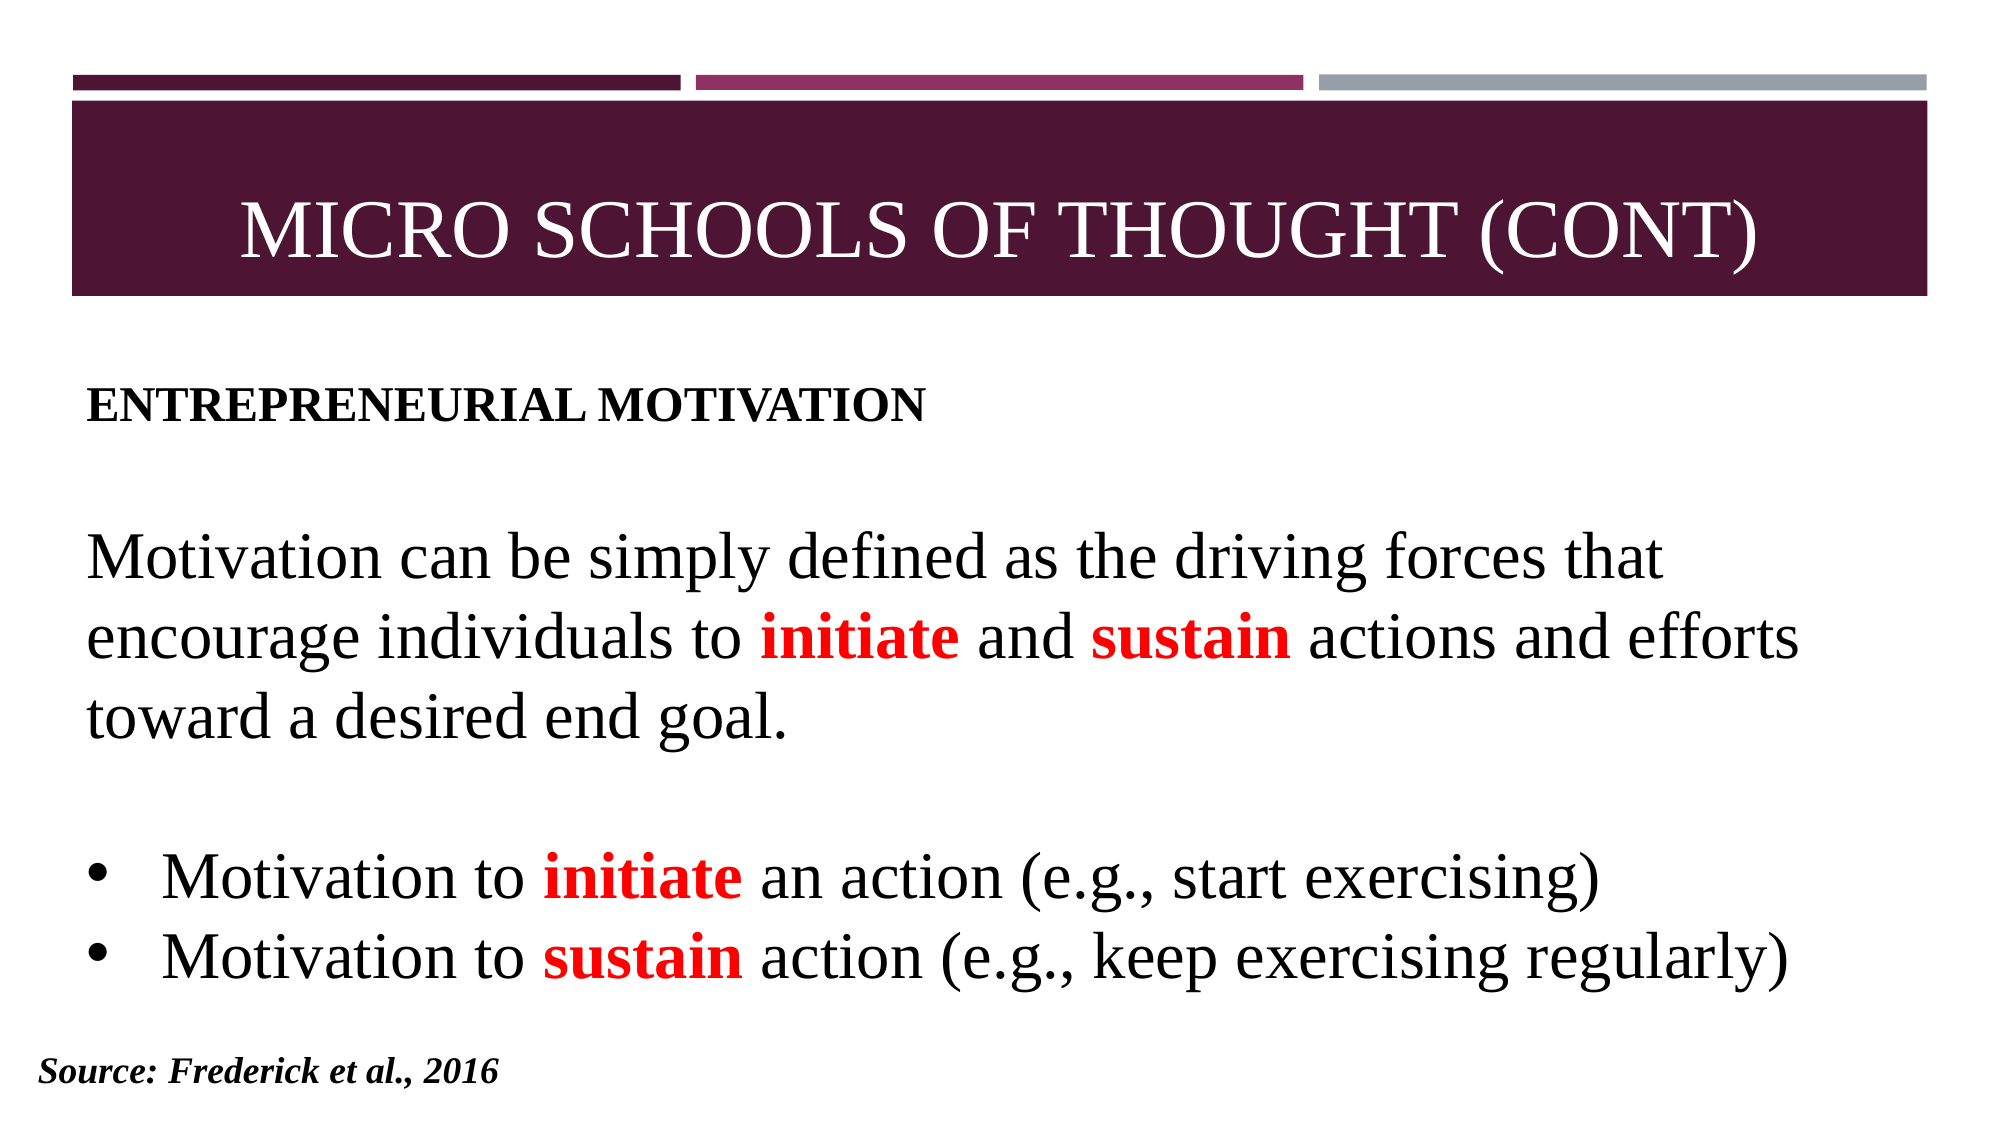

# MICRO SCHOOLS OF THOUGHT (CONT)
ENTREPRENEURIAL MOTIVATION

Motivation can be simply defined as the driving forces that encourage individuals to initiate and sustain actions and efforts toward a desired end goal.

Motivation to initiate an action (e.g., start exercising)
Motivation to sustain action (e.g., keep exercising regularly)
Source: Frederick et al., 2016